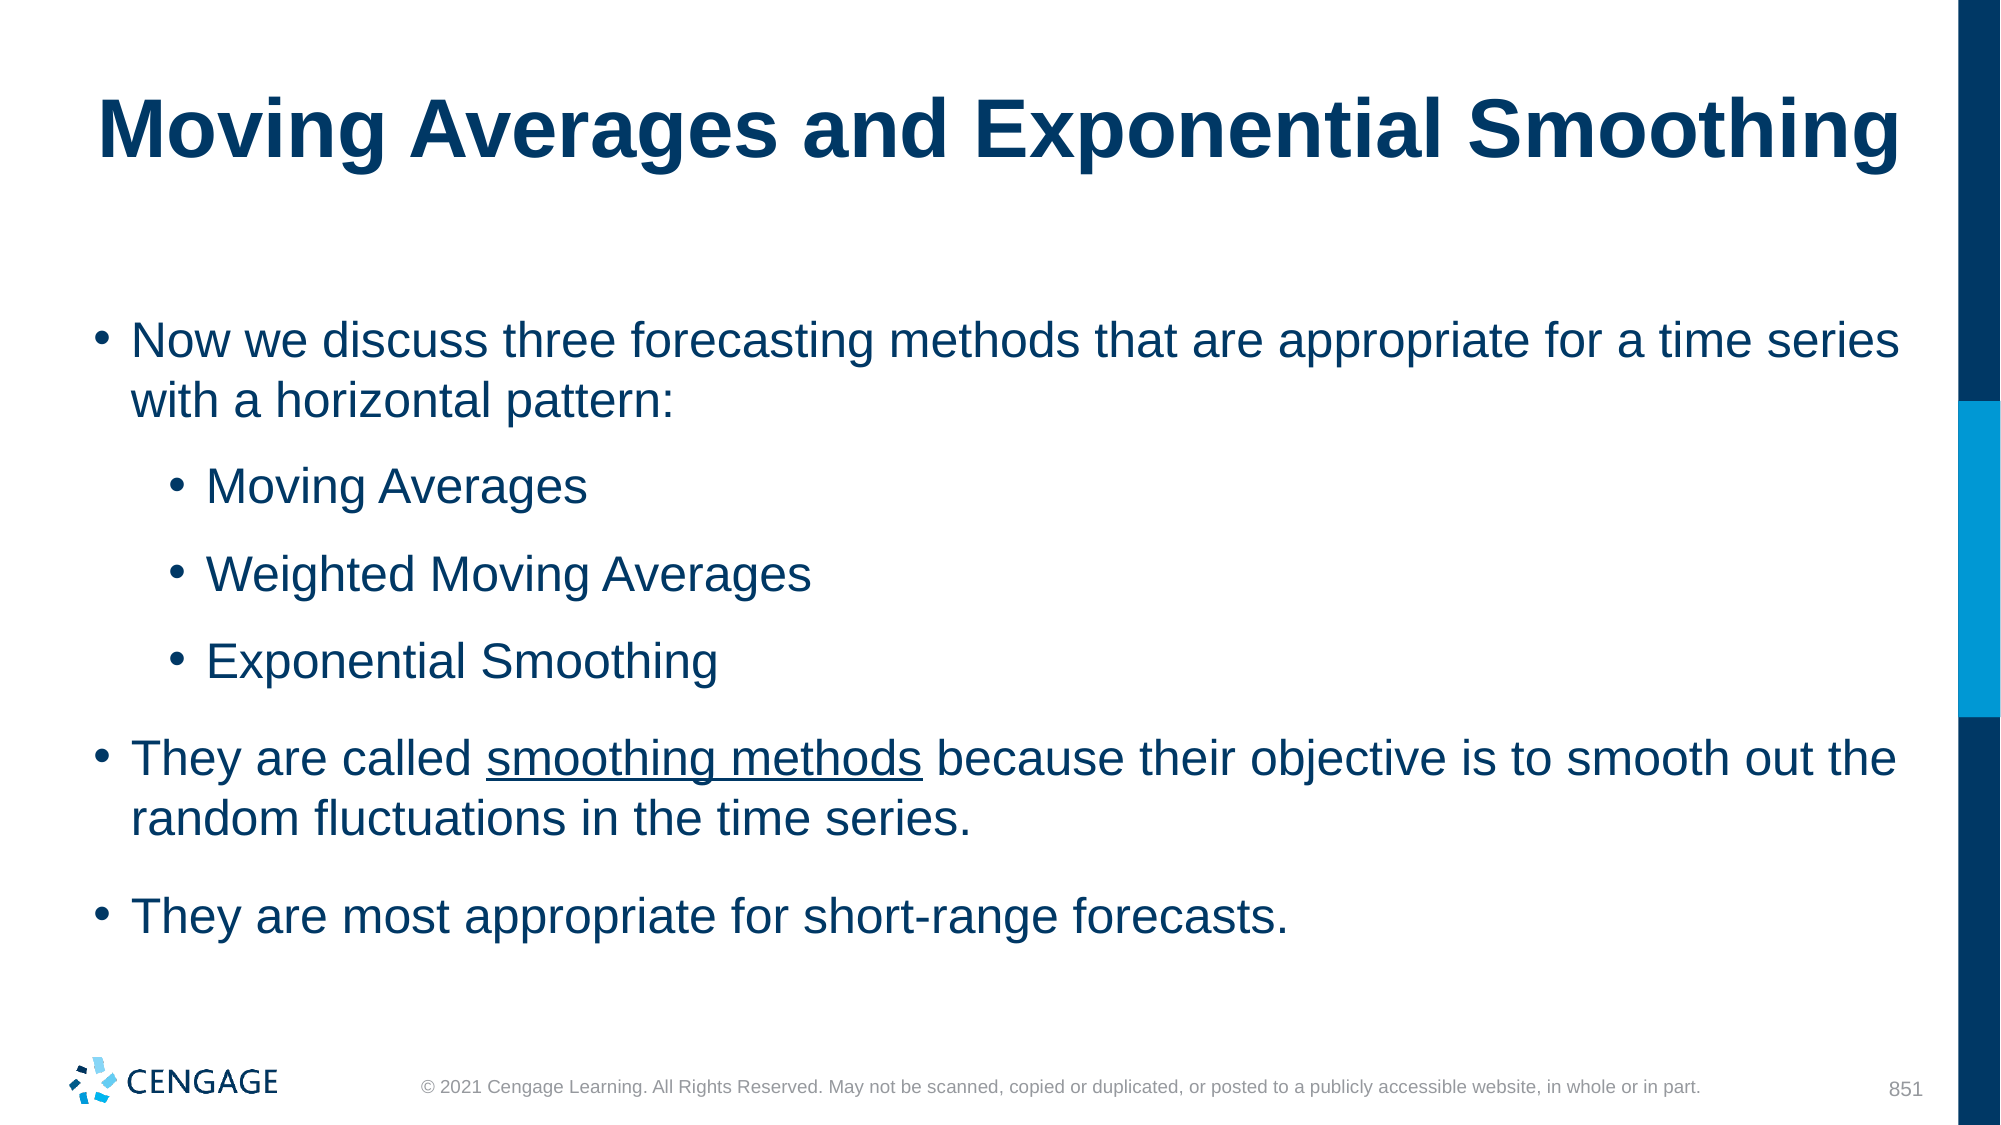

# Moving Averages and Exponential Smoothing
Now we discuss three forecasting methods that are appropriate for a time series with a horizontal pattern:
Moving Averages
Weighted Moving Averages
Exponential Smoothing
They are called smoothing methods because their objective is to smooth out the random fluctuations in the time series.
They are most appropriate for short-range forecasts.